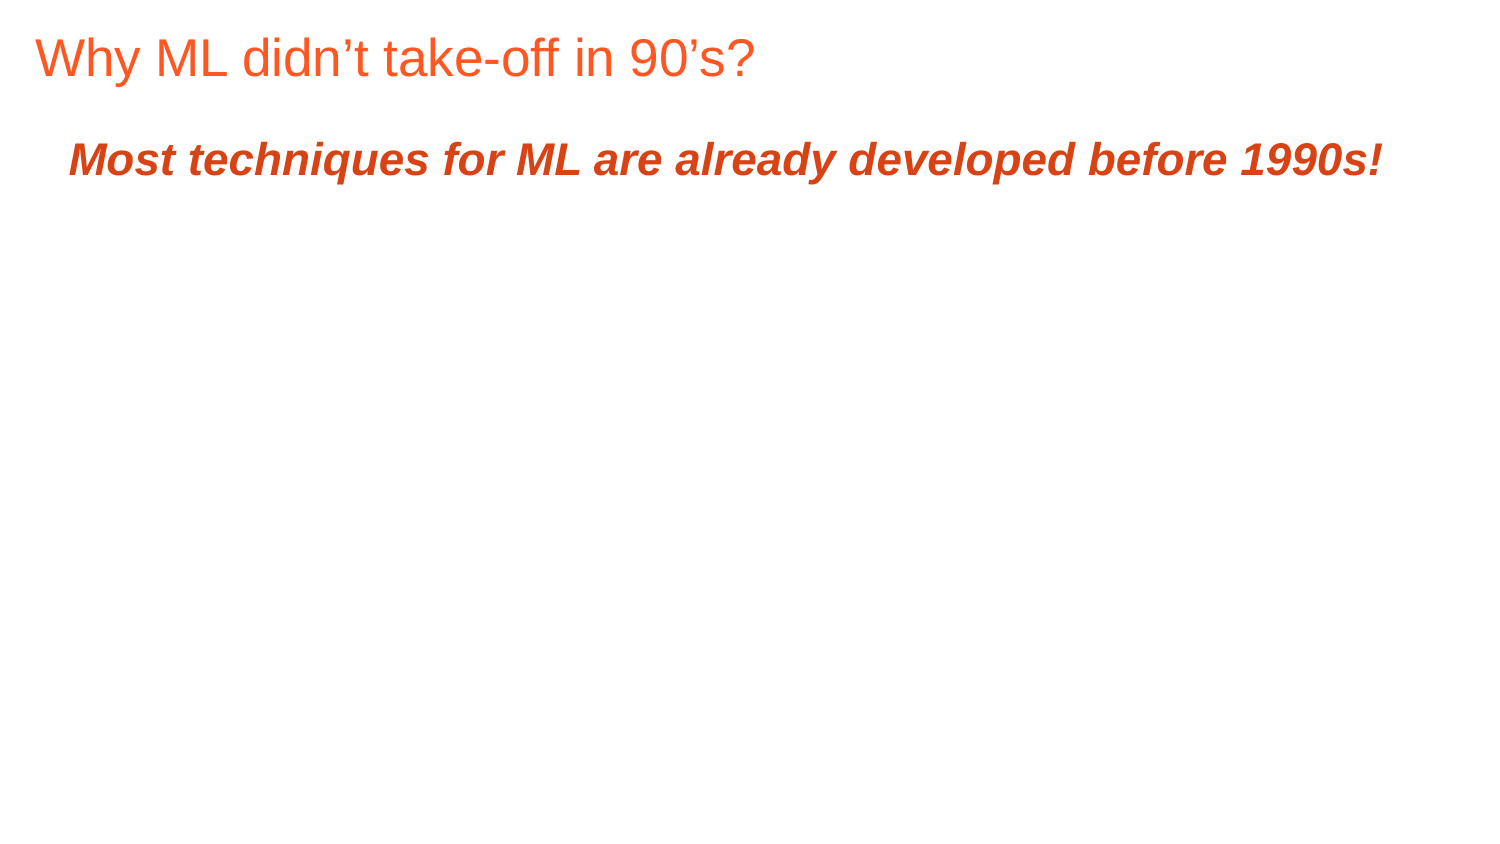

# Why ML didn’t take-off in 90’s?
Most techniques for ML are already developed before 1990s!